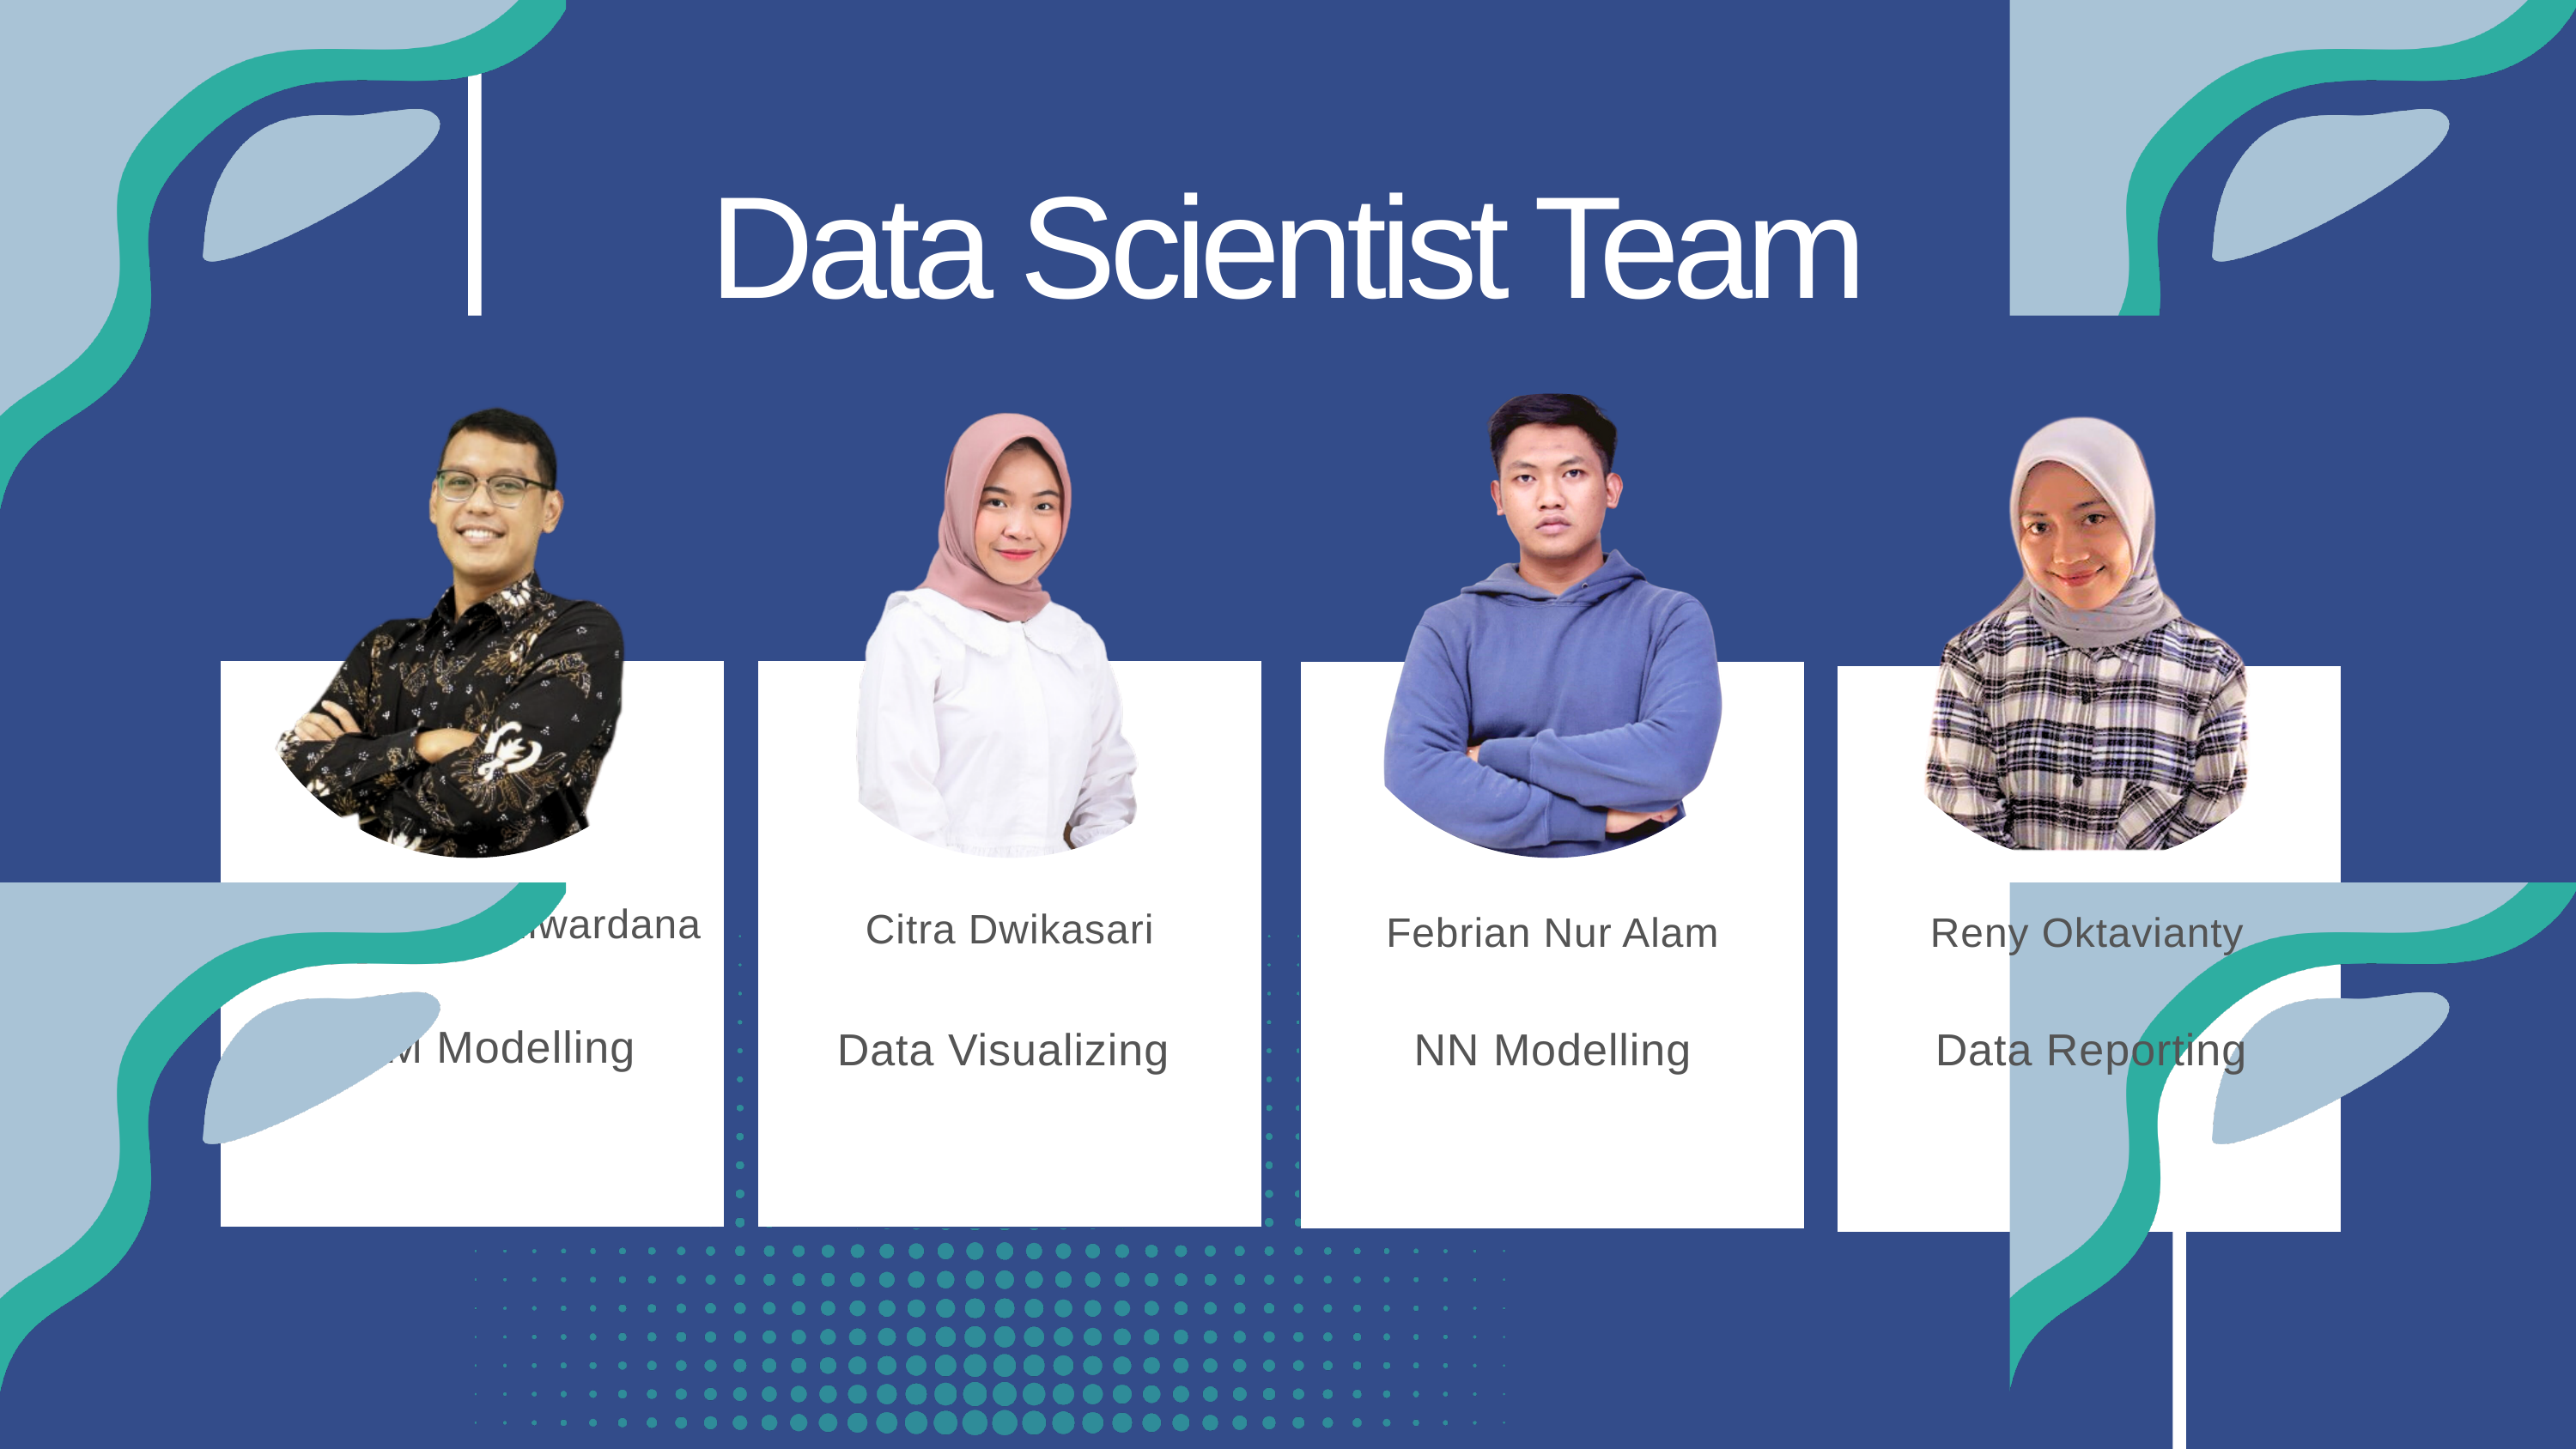

Data Scientist Team

Antonius Nandiwardana
Citra Dwikasari
Febrian Nur Alam
Reny Oktavianty

LSTM Modelling
Data Visualizing
NN Modelling
Data Reporting